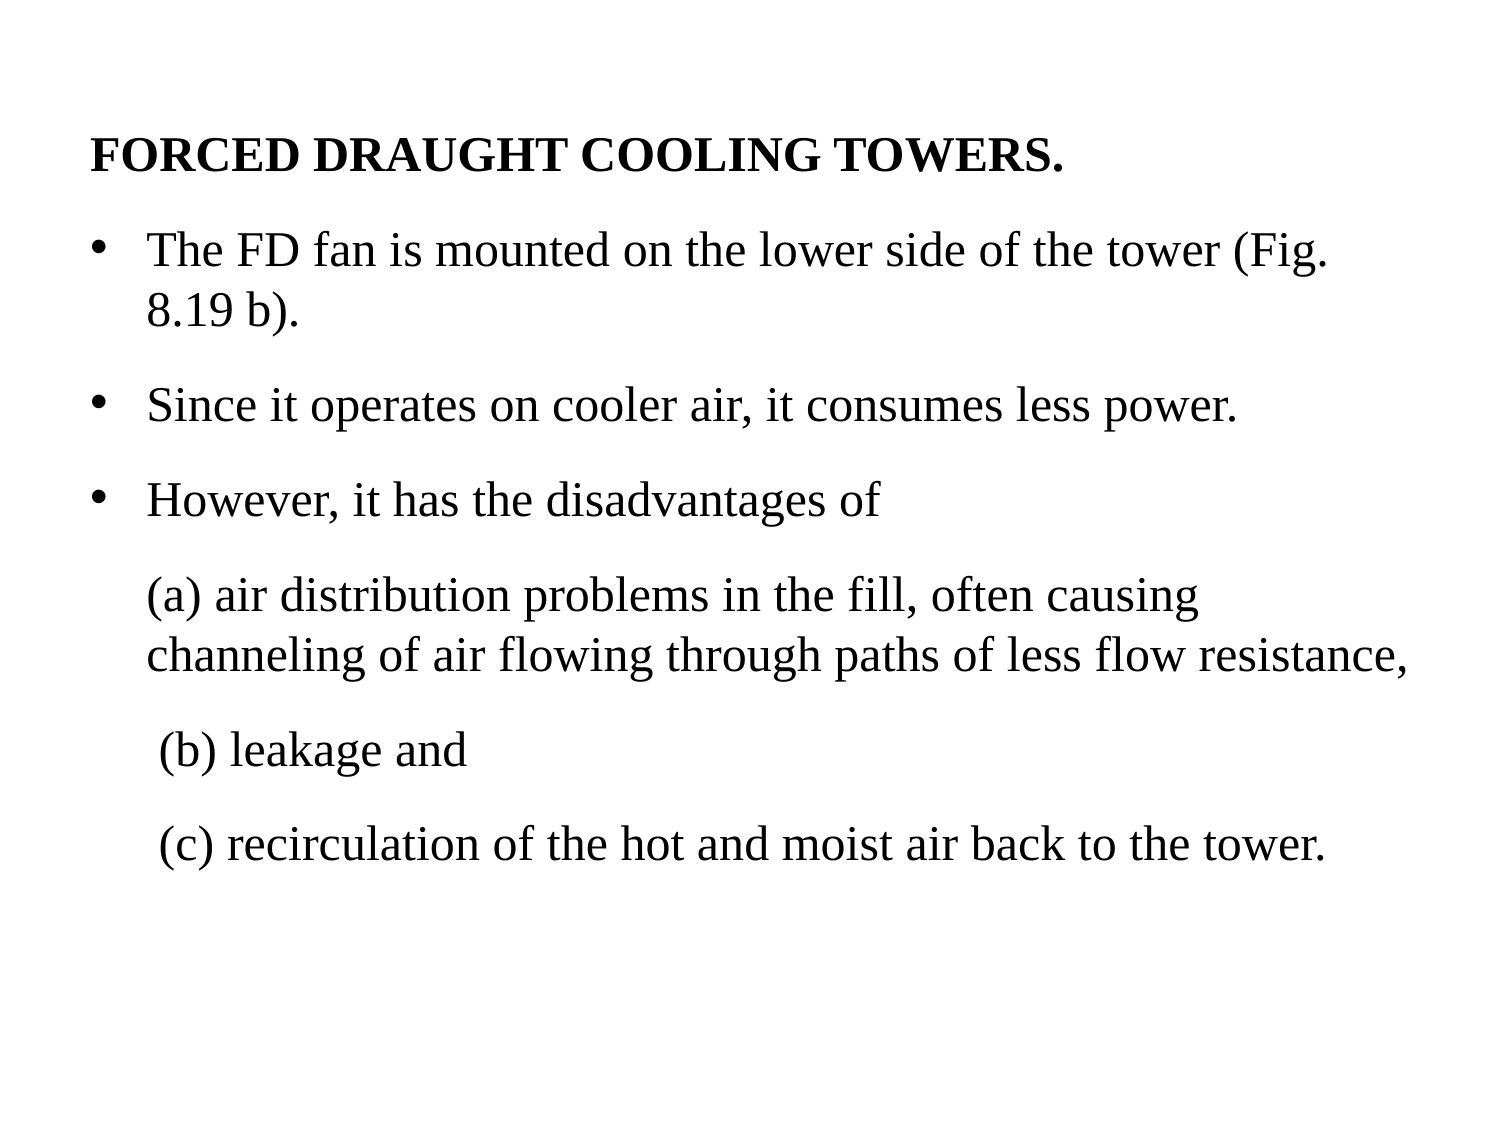

FORCED DRAUGHT COOLING TOWERS.
The FD fan is mounted on the lower side of the tower (Fig. 8.19 b).
Since it operates on cooler air, it consumes less power.
However, it has the disadvantages of
	(a) air distribution problems in the fill, often causing channeling of air flowing through paths of less flow resistance,
	 (b) leakage and
	 (c) recirculation of the hot and moist air back to the tower.